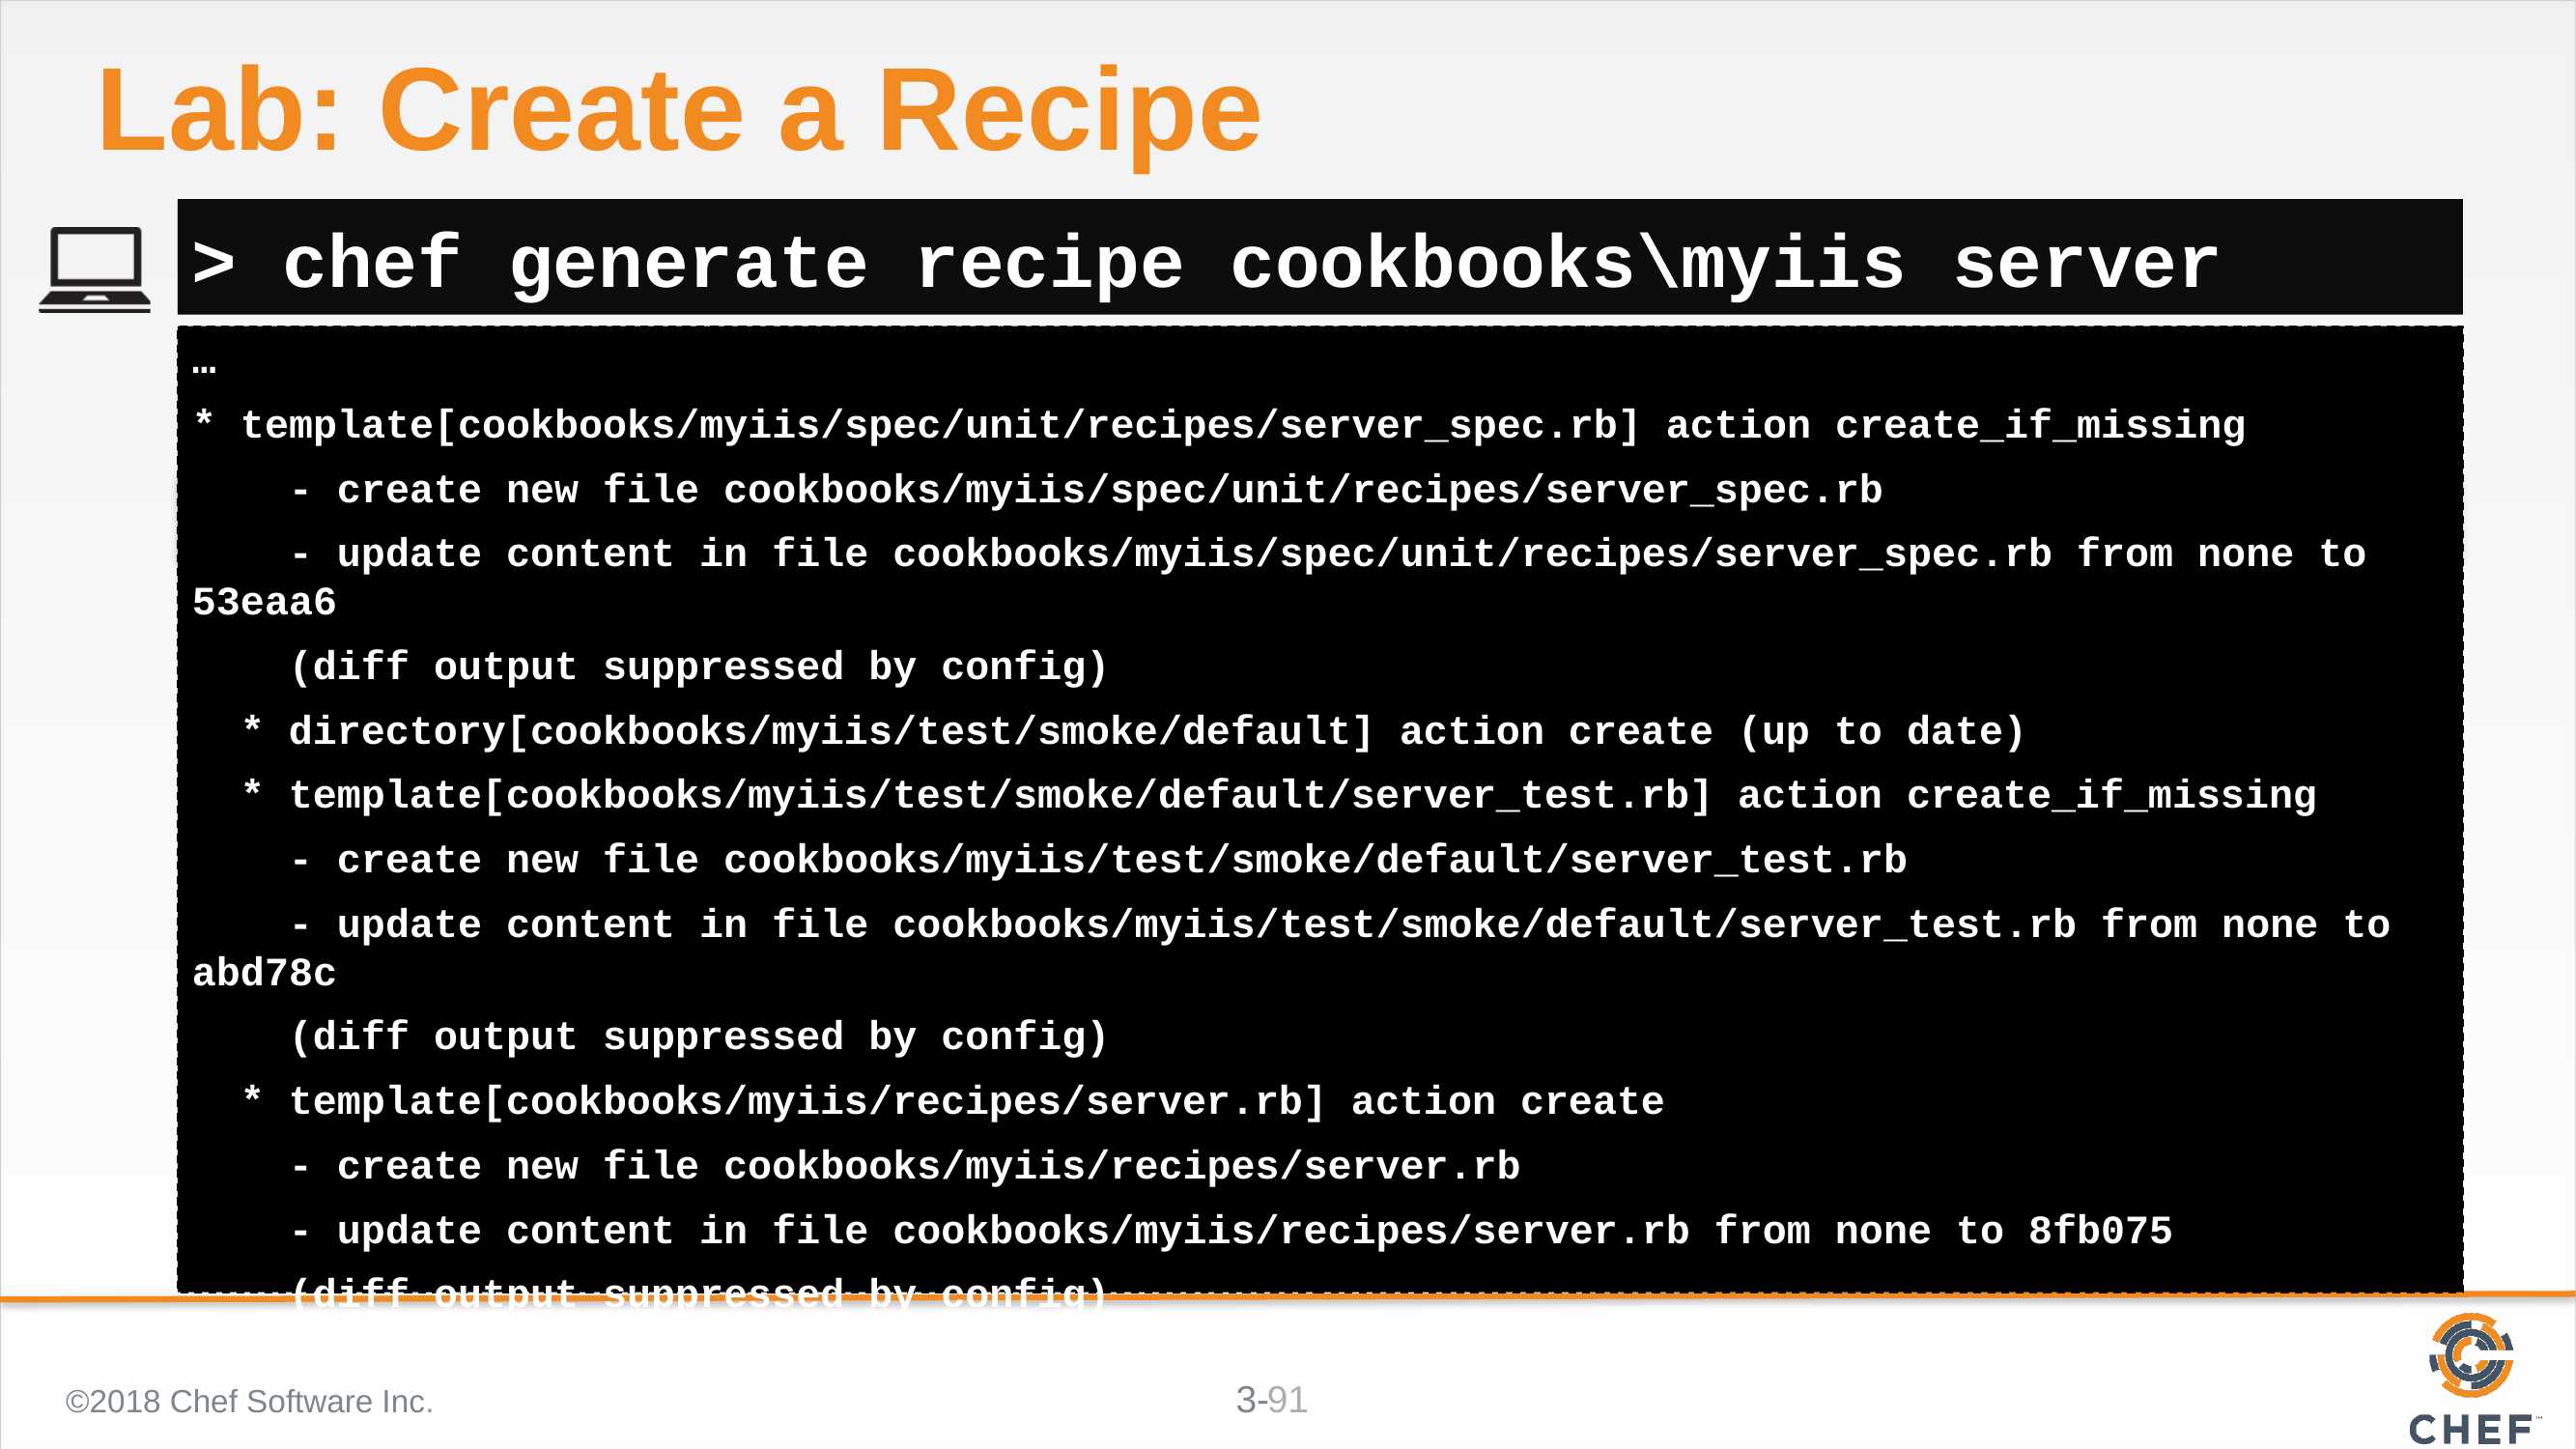

# Lab: Create a Recipe
> chef generate recipe cookbooks\myiis server
…
* template[cookbooks/myiis/spec/unit/recipes/server_spec.rb] action create_if_missing
    - create new file cookbooks/myiis/spec/unit/recipes/server_spec.rb
    - update content in file cookbooks/myiis/spec/unit/recipes/server_spec.rb from none to 53eaa6
    (diff output suppressed by config)
  * directory[cookbooks/myiis/test/smoke/default] action create (up to date)
  * template[cookbooks/myiis/test/smoke/default/server_test.rb] action create_if_missing
    - create new file cookbooks/myiis/test/smoke/default/server_test.rb
    - update content in file cookbooks/myiis/test/smoke/default/server_test.rb from none to abd78c
    (diff output suppressed by config)
  * template[cookbooks/myiis/recipes/server.rb] action create
    - create new file cookbooks/myiis/recipes/server.rb
    - update content in file cookbooks/myiis/recipes/server.rb from none to 8fb075
    (diff output suppressed by config)
©2018 Chef Software Inc.
91